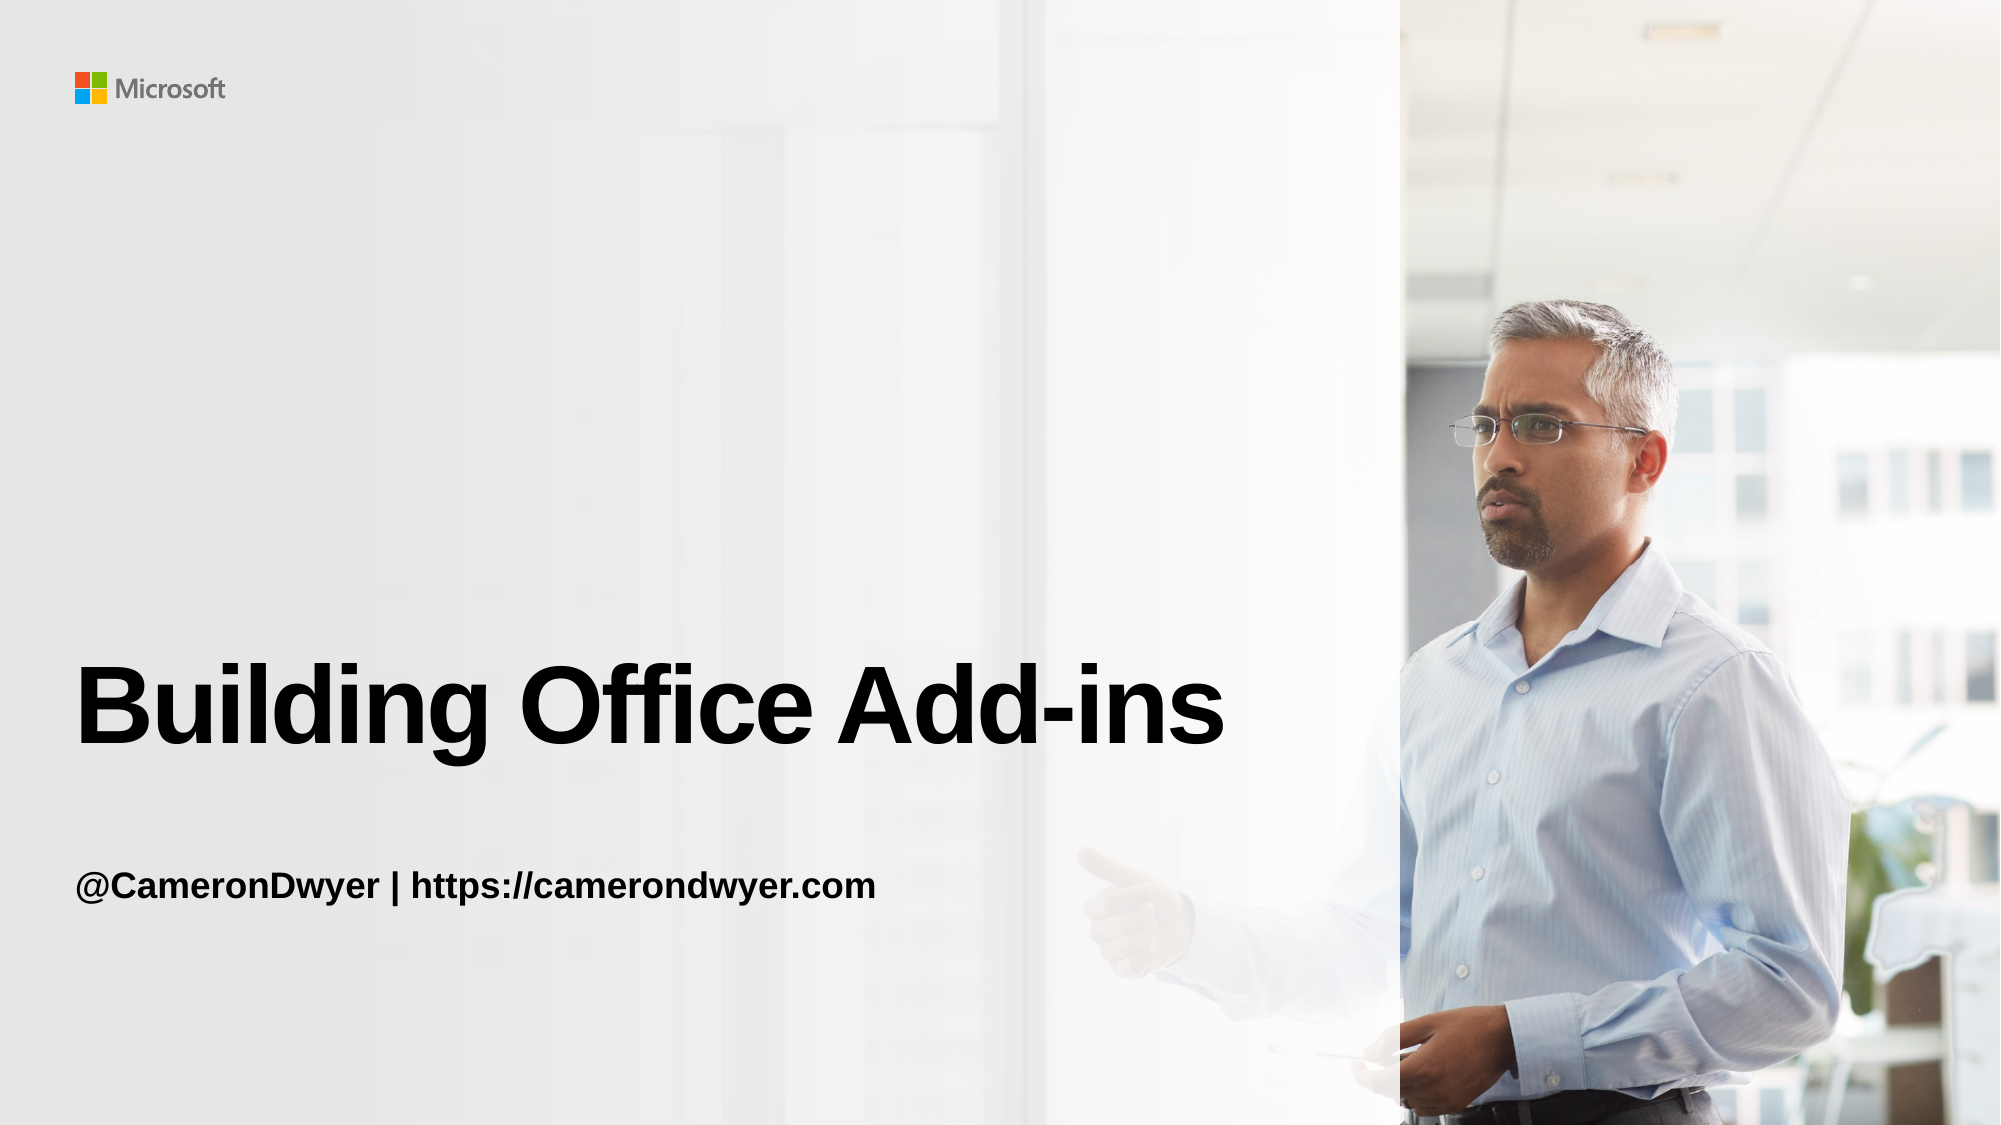

# Building Office Add-ins
@CameronDwyer | https://camerondwyer.com